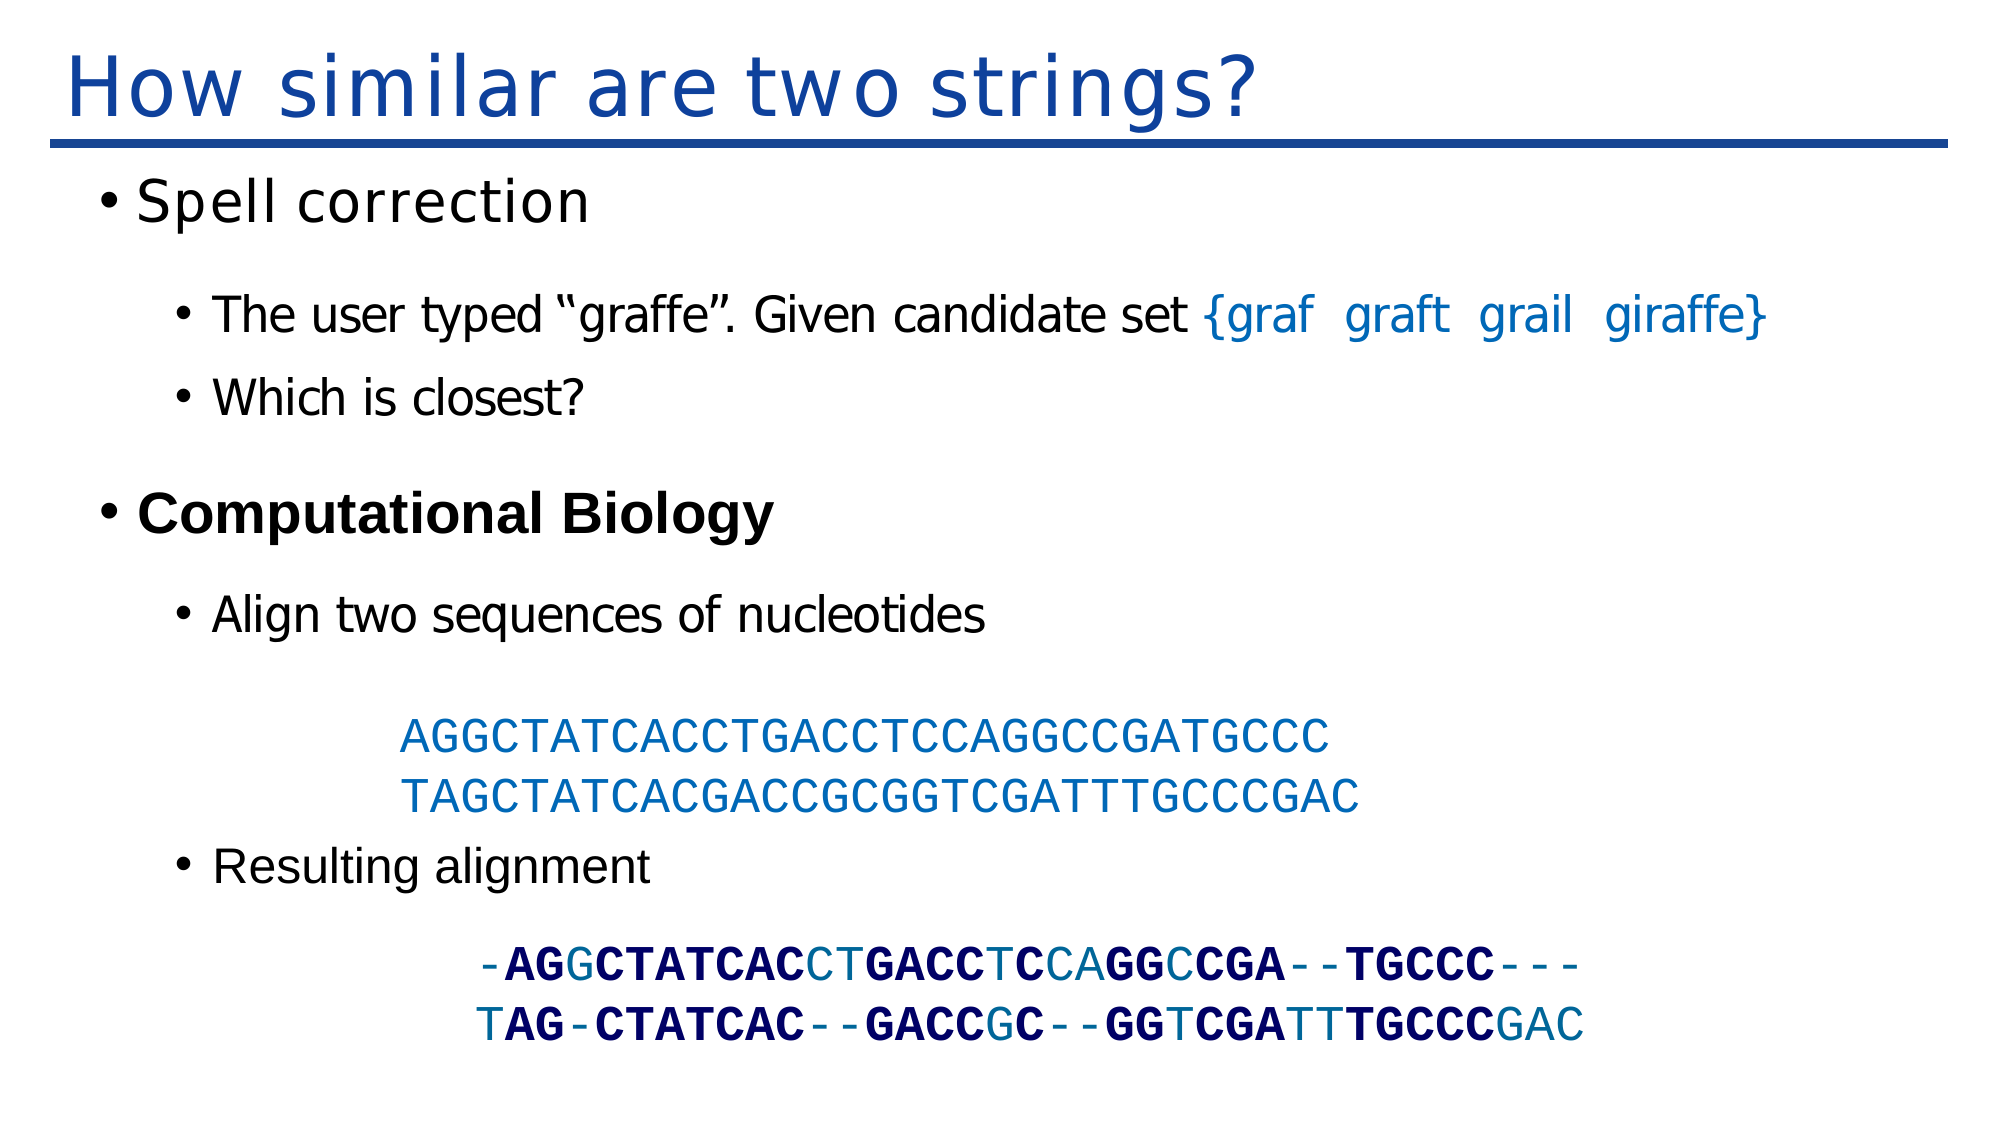

# How similar are two strings?
Spell correction
The user typed “graffe”. Given candidate set {graf  graft  grail  giraffe}
Which is closest?
Computational Biology
Align two sequences of nucleotides

		AGGCTATCACCTGACCTCCAGGCCGATGCCC
		TAGCTATCACGACCGCGGTCGATTTGCCCGAC
Resulting alignment
		-AGGCTATCACCTGACCTCCAGGCCGA--TGCCC---
		TAG-CTATCAC--GACCGC--GGTCGATTTGCCCGAC

76